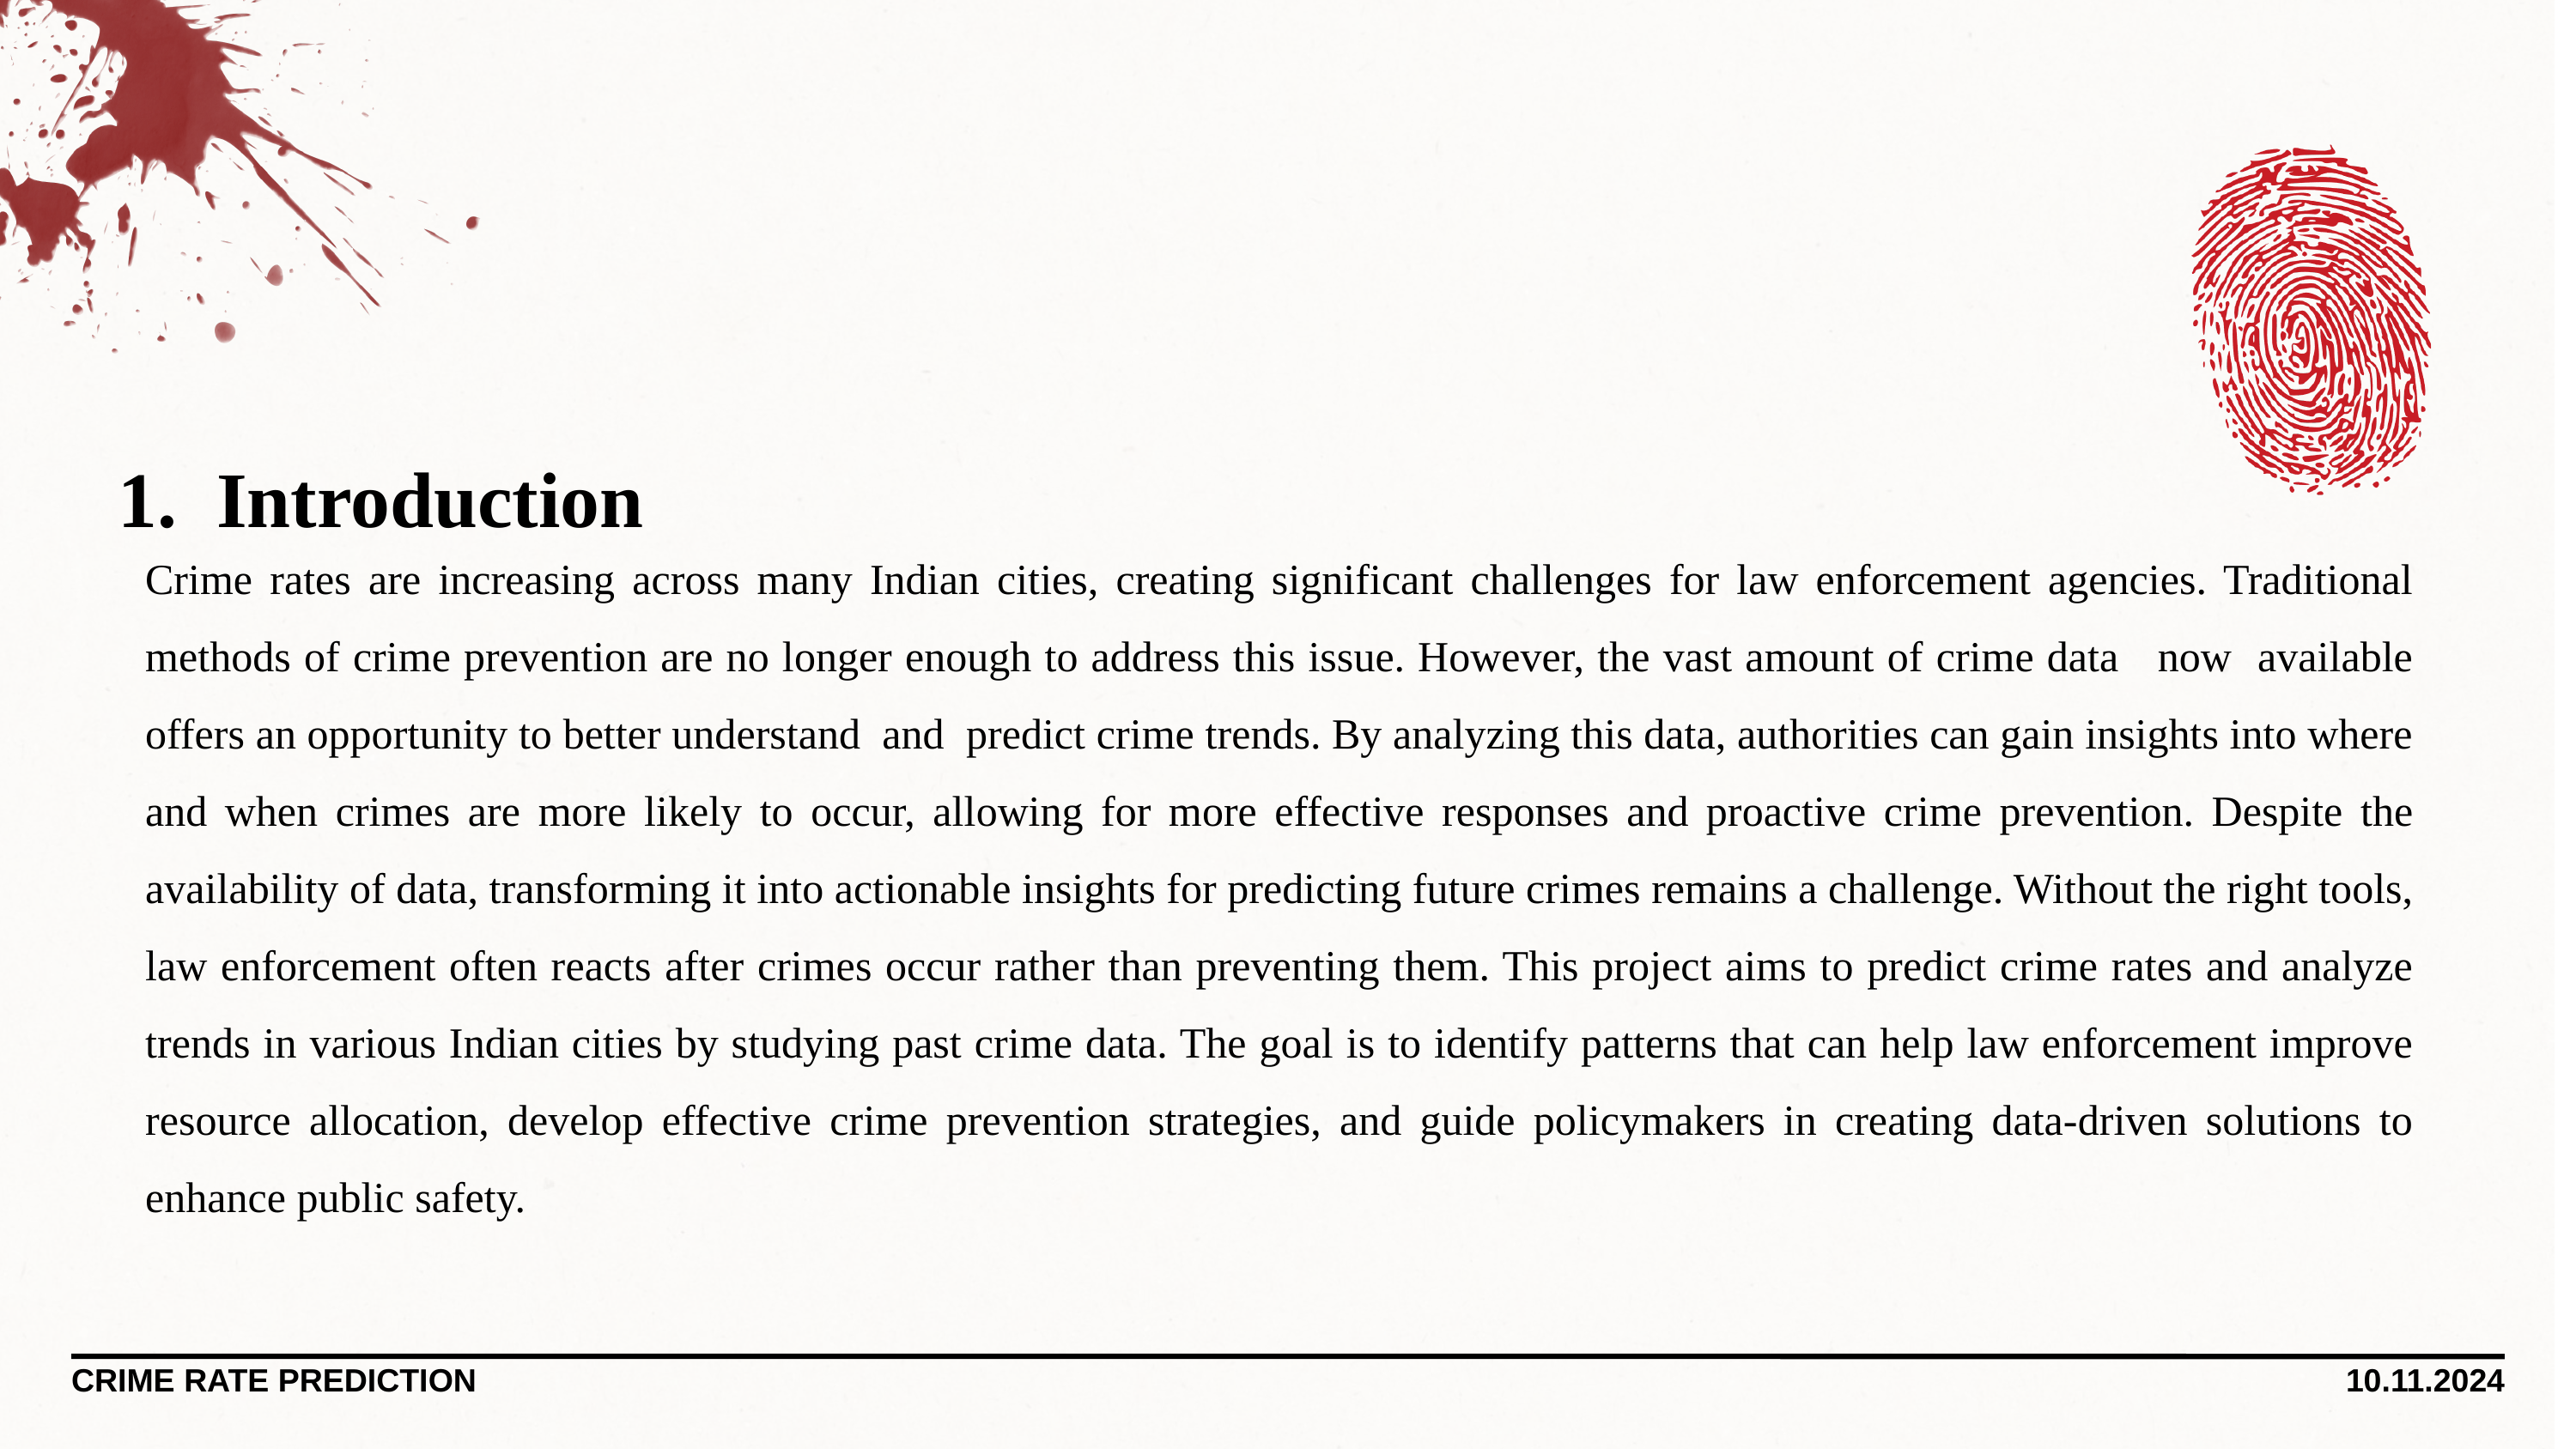

1.  Introduction
Crime rates are increasing across many Indian cities, creating significant challenges for law enforcement agencies. Traditional methods of crime prevention are no longer enough to address this issue. However, the vast amount of crime data   now  available offers an opportunity to better understand  and  predict crime trends. By analyzing this data, authorities can gain insights into where and when crimes are more likely to occur, allowing for more effective responses and proactive crime prevention. Despite the availability of data, transforming it into actionable insights for predicting future crimes remains a challenge. Without the right tools, law enforcement often reacts after crimes occur rather than preventing them. This project aims to predict crime rates and analyze trends in various Indian cities by studying past crime data. The goal is to identify patterns that can help law enforcement improve resource allocation, develop effective crime prevention strategies, and guide policymakers in creating data-driven solutions to enhance public safety.
CRIME RATE PREDICTION
10.11.2024